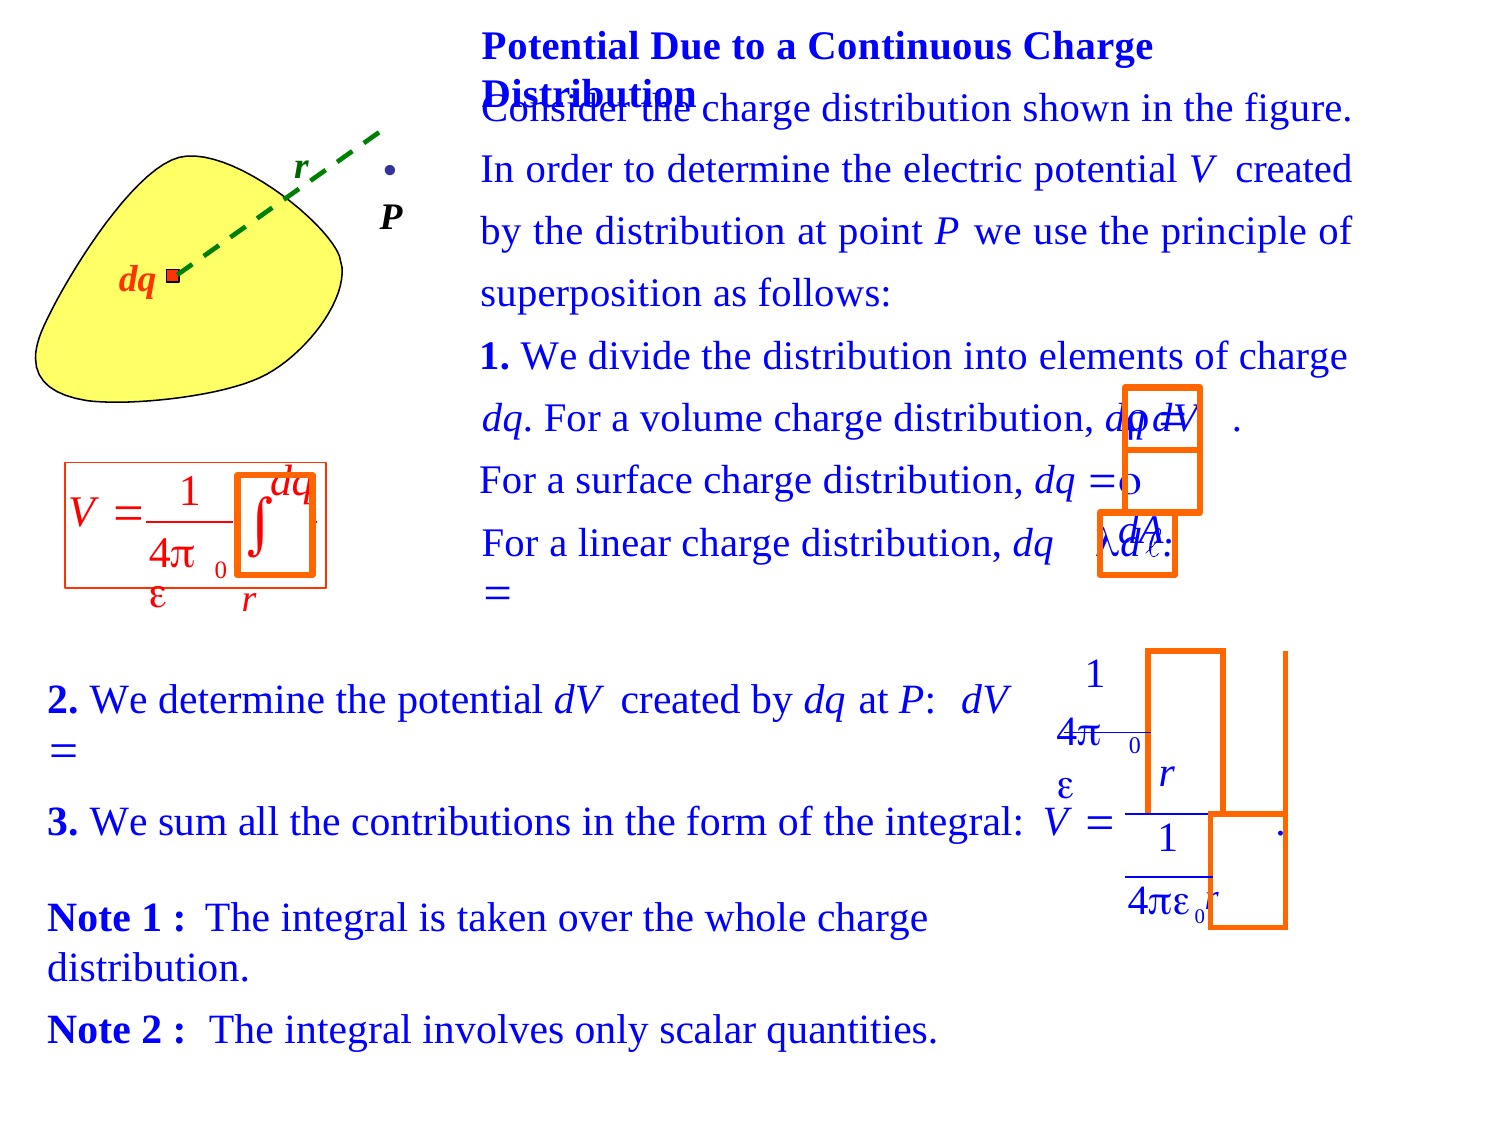

.P
Potential Due to a Continuous Charge Distribution
Consider the charge distribution shown in the figure. In order to determine the electric potential V  created by the distribution at point P we use the principle of superposition as follows:

r

dq

1. We divide the distribution into elements of charge dq. For a volume charge distribution, dq =	.

For a surface charge distribution, dq =

ρdV

ο dA.
1
dq
∫ r

V =
4πε
λd  .

For a linear charge distribution, dq =

0
1
dq .
r

|  |  |  |  |  |
| --- | --- | --- | --- | --- |
|  | 0 |  |  |  |
|  | 1 |  |  |  |
|  | 4πε0 |  |  |  |
2. We determine the potential dV  created by dq at P:	dV =
4πε

dq
∫ r
3. We sum all the contributions in the form of the integral:	V =

Note 1 :	The integral is taken over the whole charge distribution.

Note 2 :	The integral involves only scalar quantities.
.